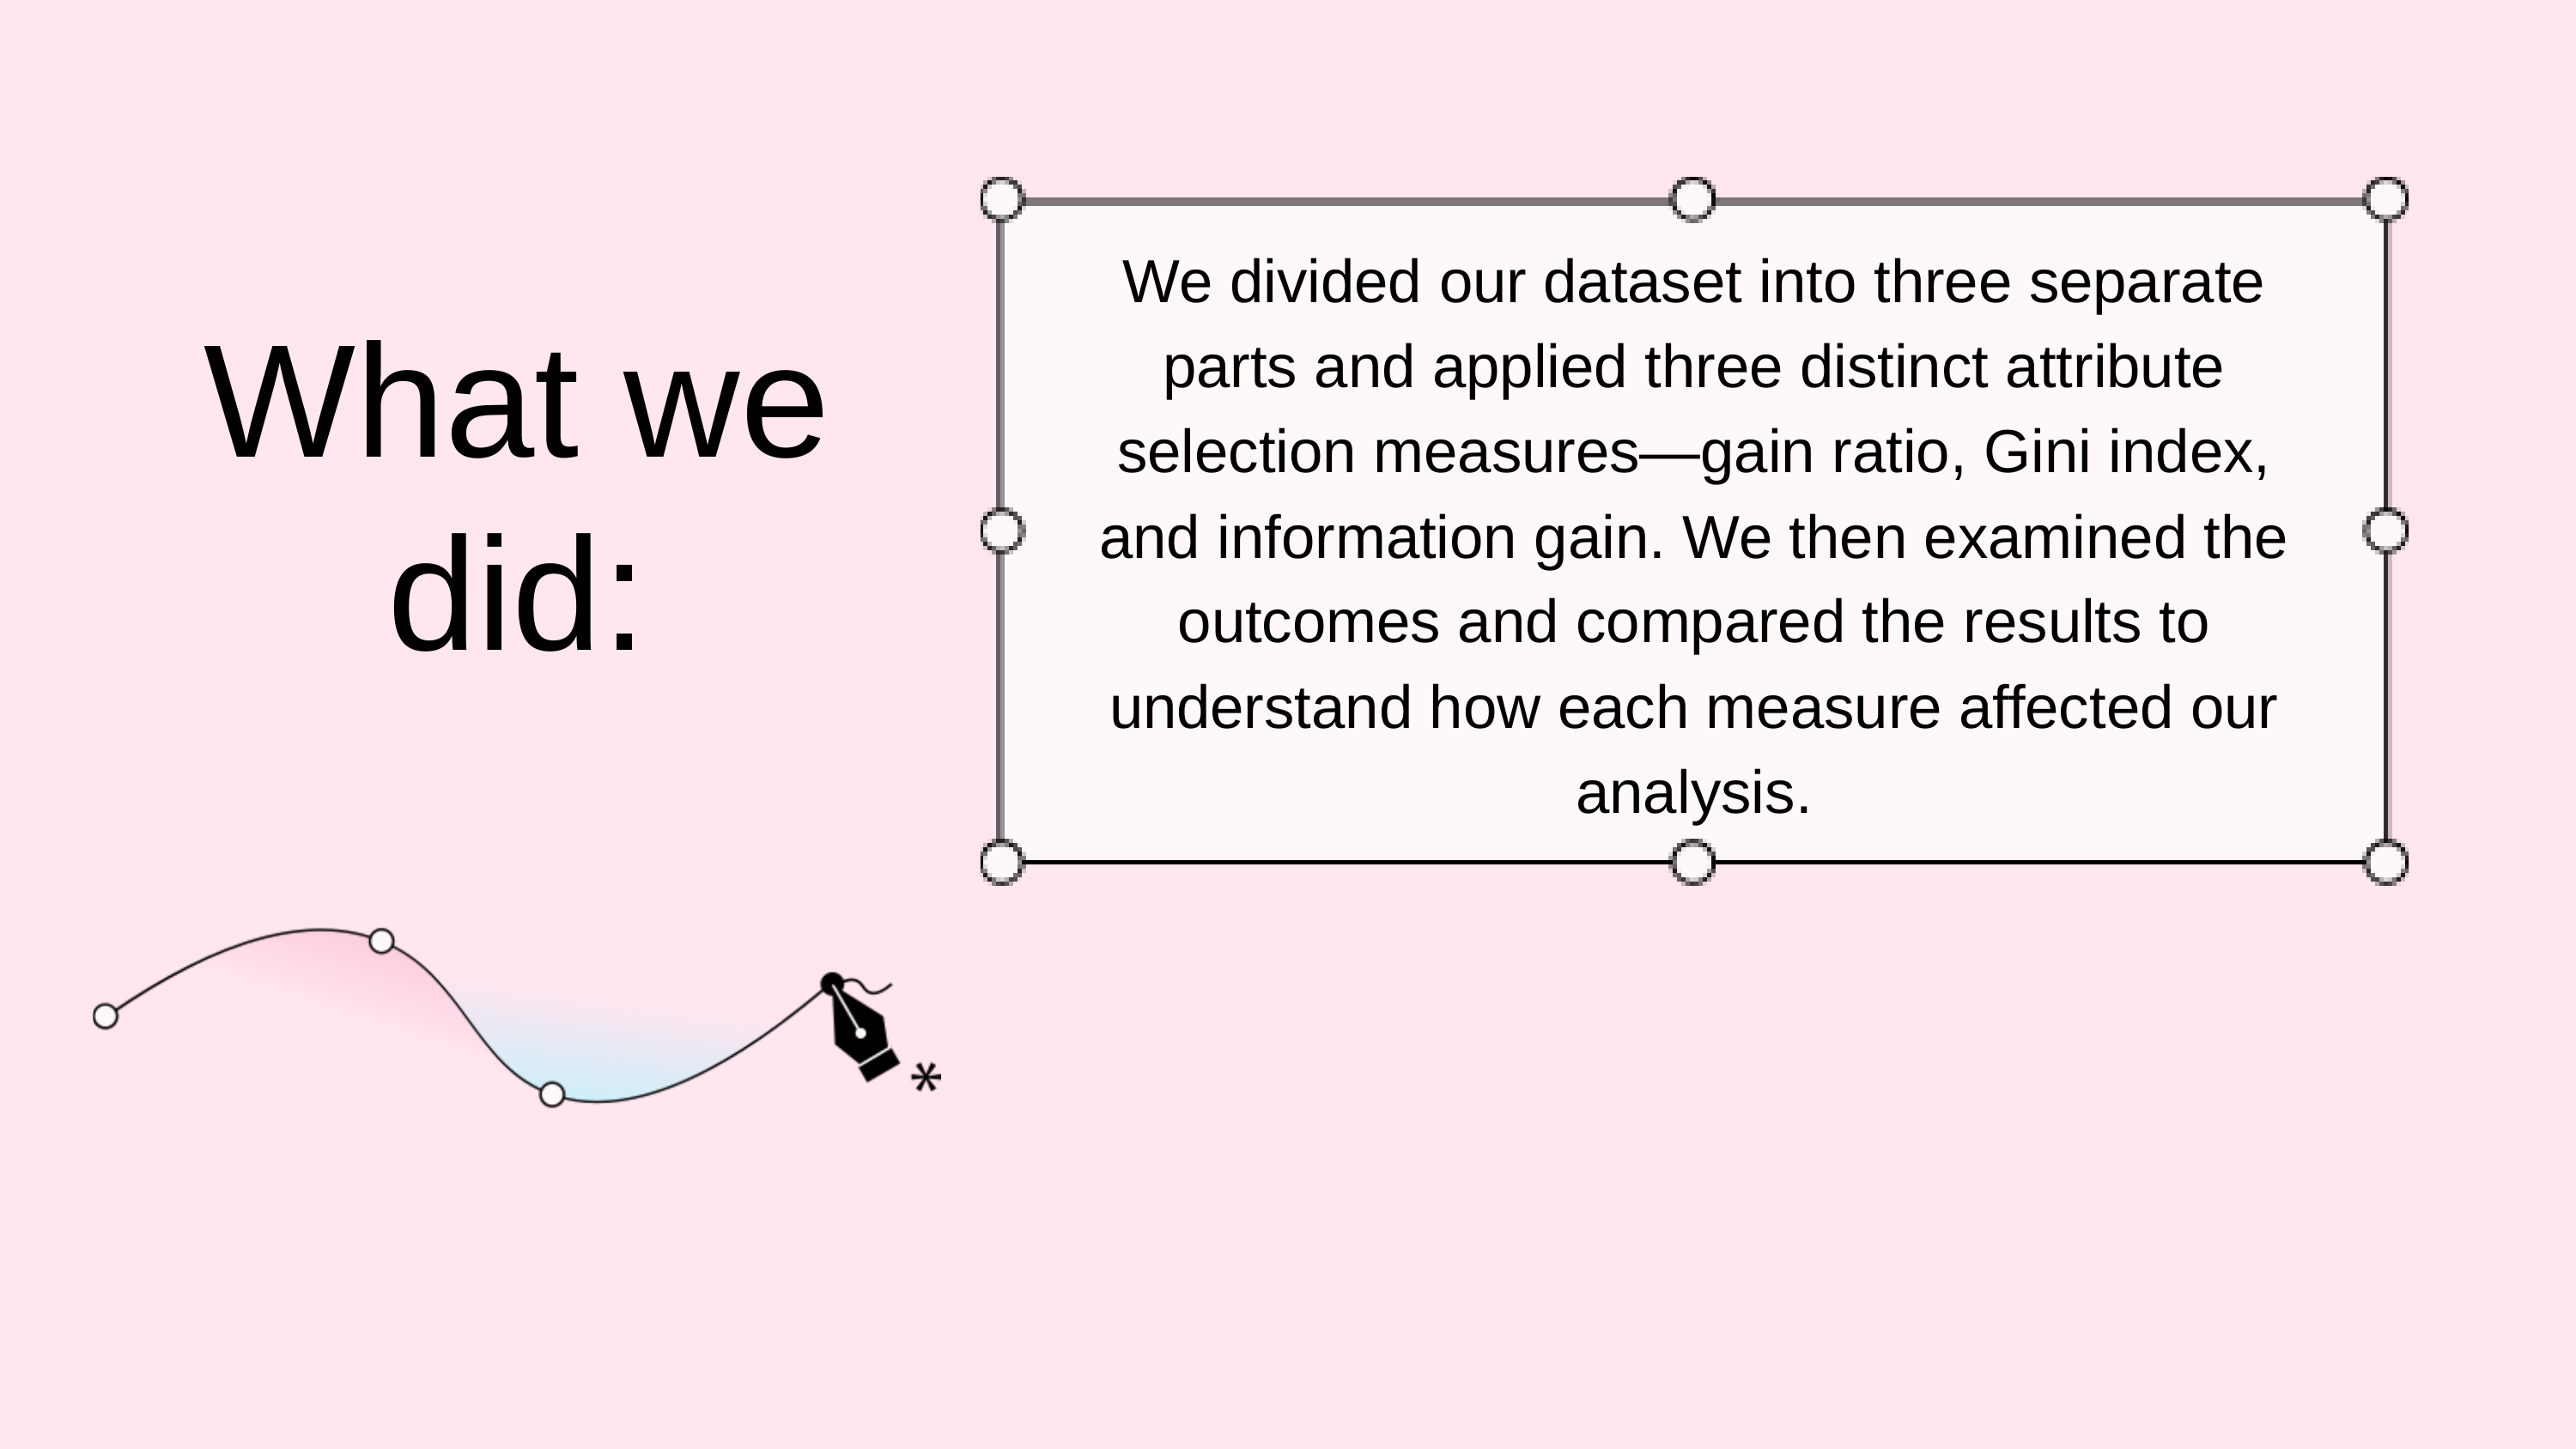

We divided our dataset into three separate parts and applied three distinct attribute selection measures—gain ratio, Gini index, and information gain. We then examined the outcomes and compared the results to understand how each measure affected our analysis.
What we did: